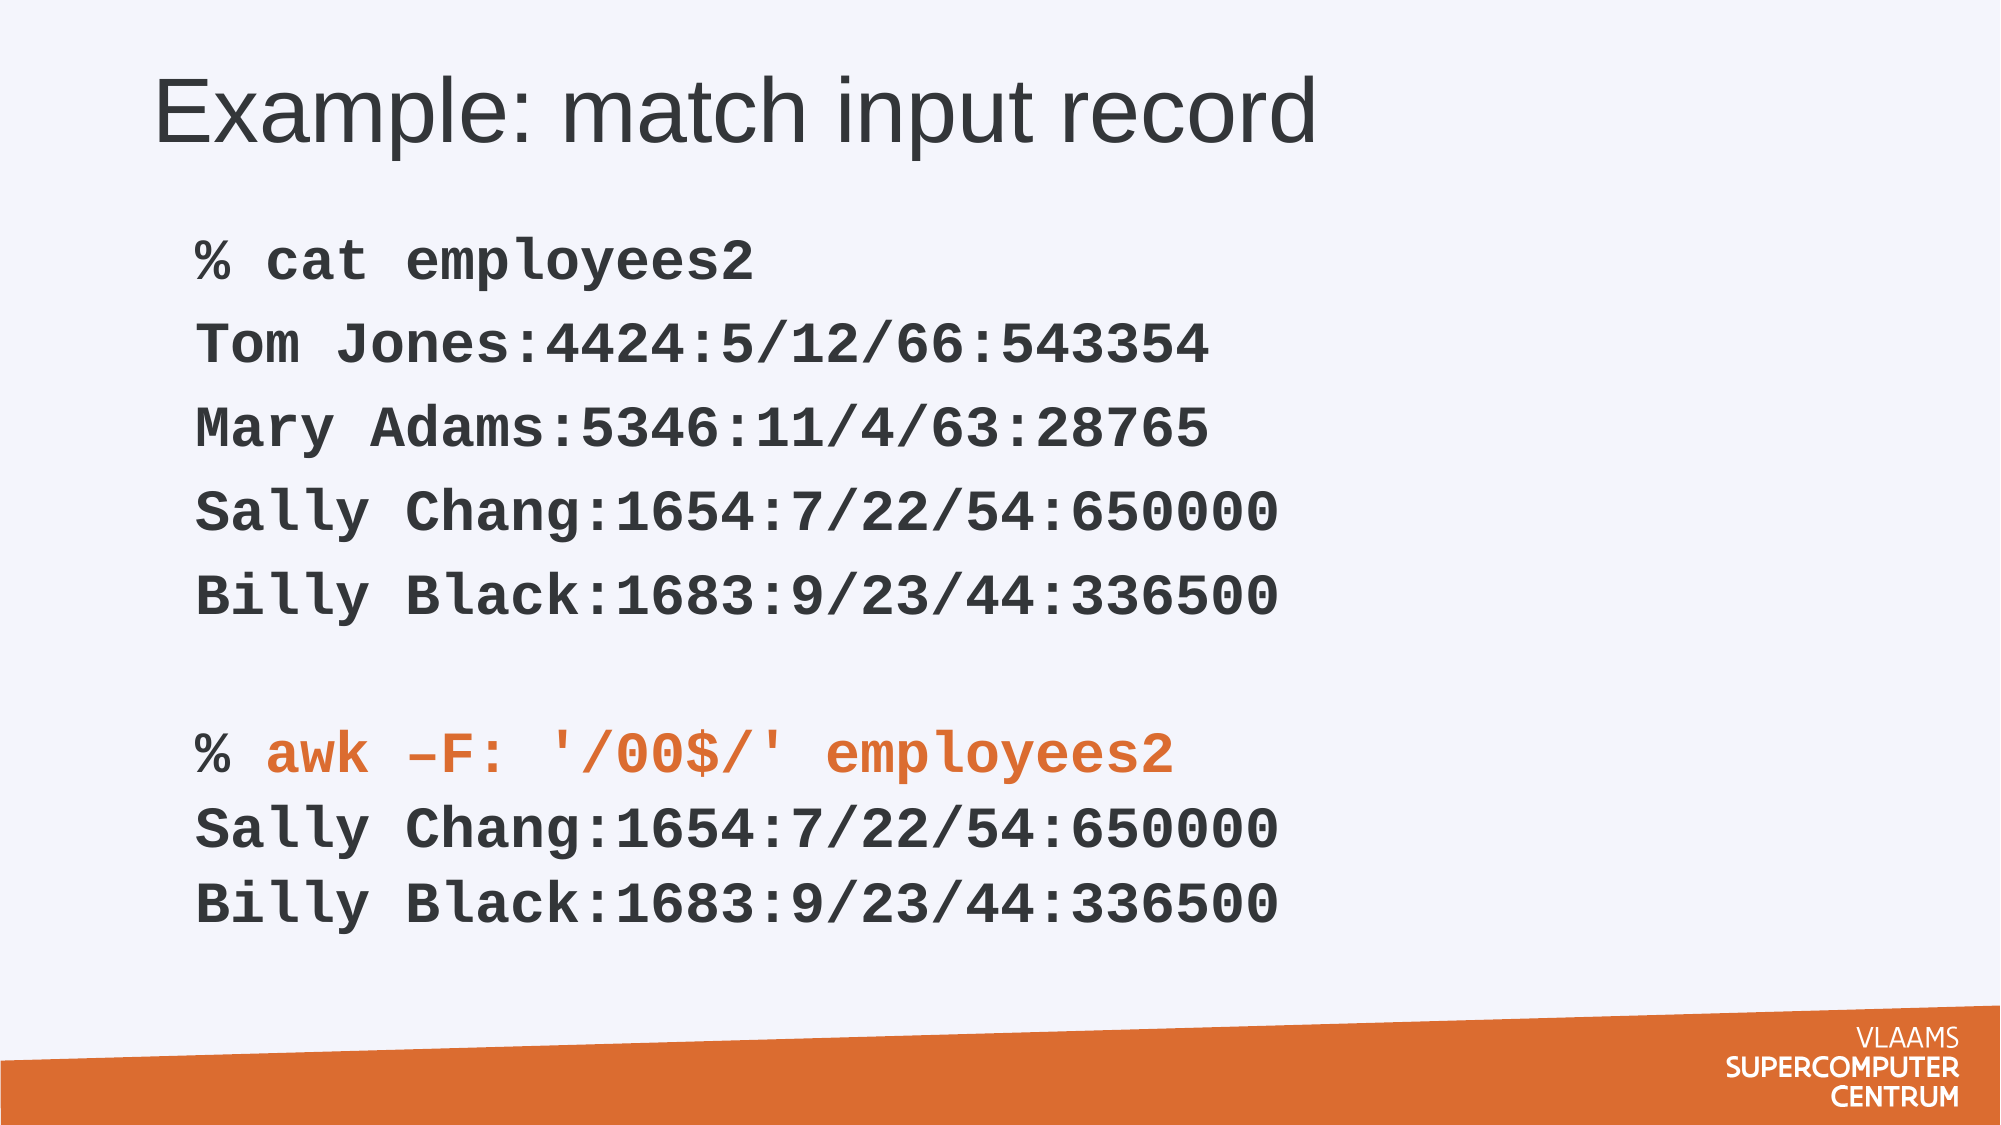

# Example: match input record
% cat employees2
Tom Jones:4424:5/12/66:543354
Mary Adams:5346:11/4/63:28765
Sally Chang:1654:7/22/54:650000
Billy Black:1683:9/23/44:336500

% awk –F: '/00$/' employees2
Sally Chang:1654:7/22/54:650000
Billy Black:1683:9/23/44:336500